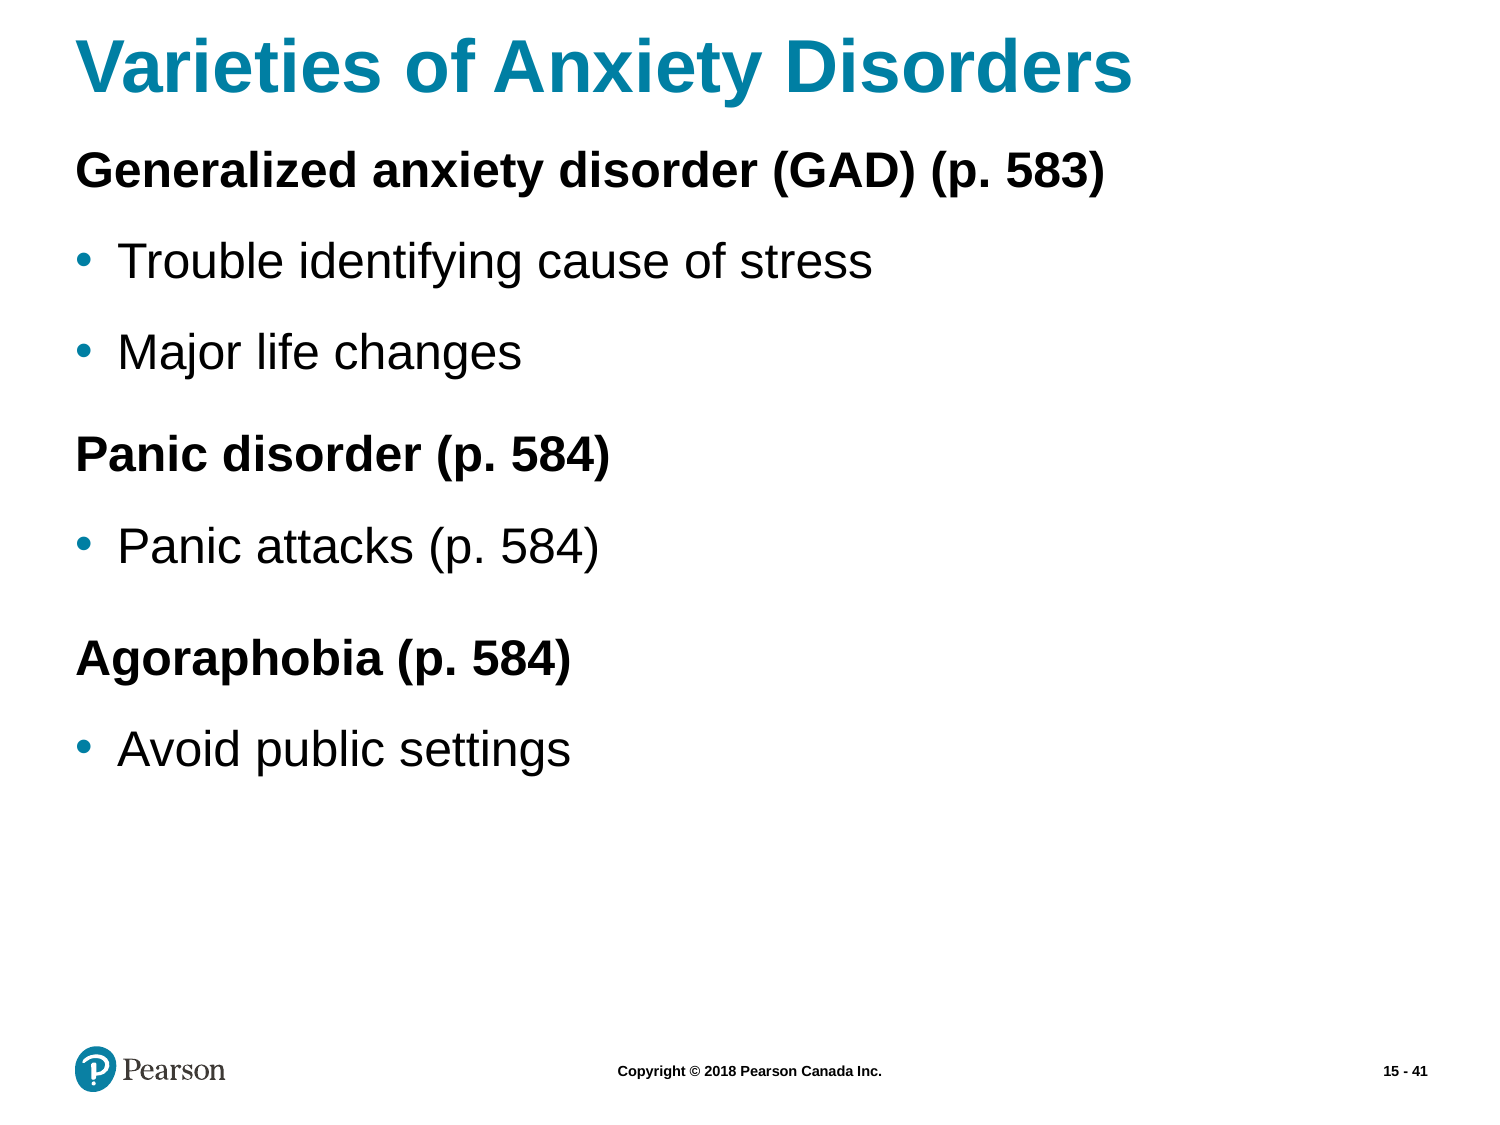

# Varieties of Anxiety Disorders
Generalized anxiety disorder (GAD) (p. 583)
Trouble identifying cause of stress
Major life changes
Panic disorder (p. 584)
Panic attacks (p. 584)
Agoraphobia (p. 584)
Avoid public settings